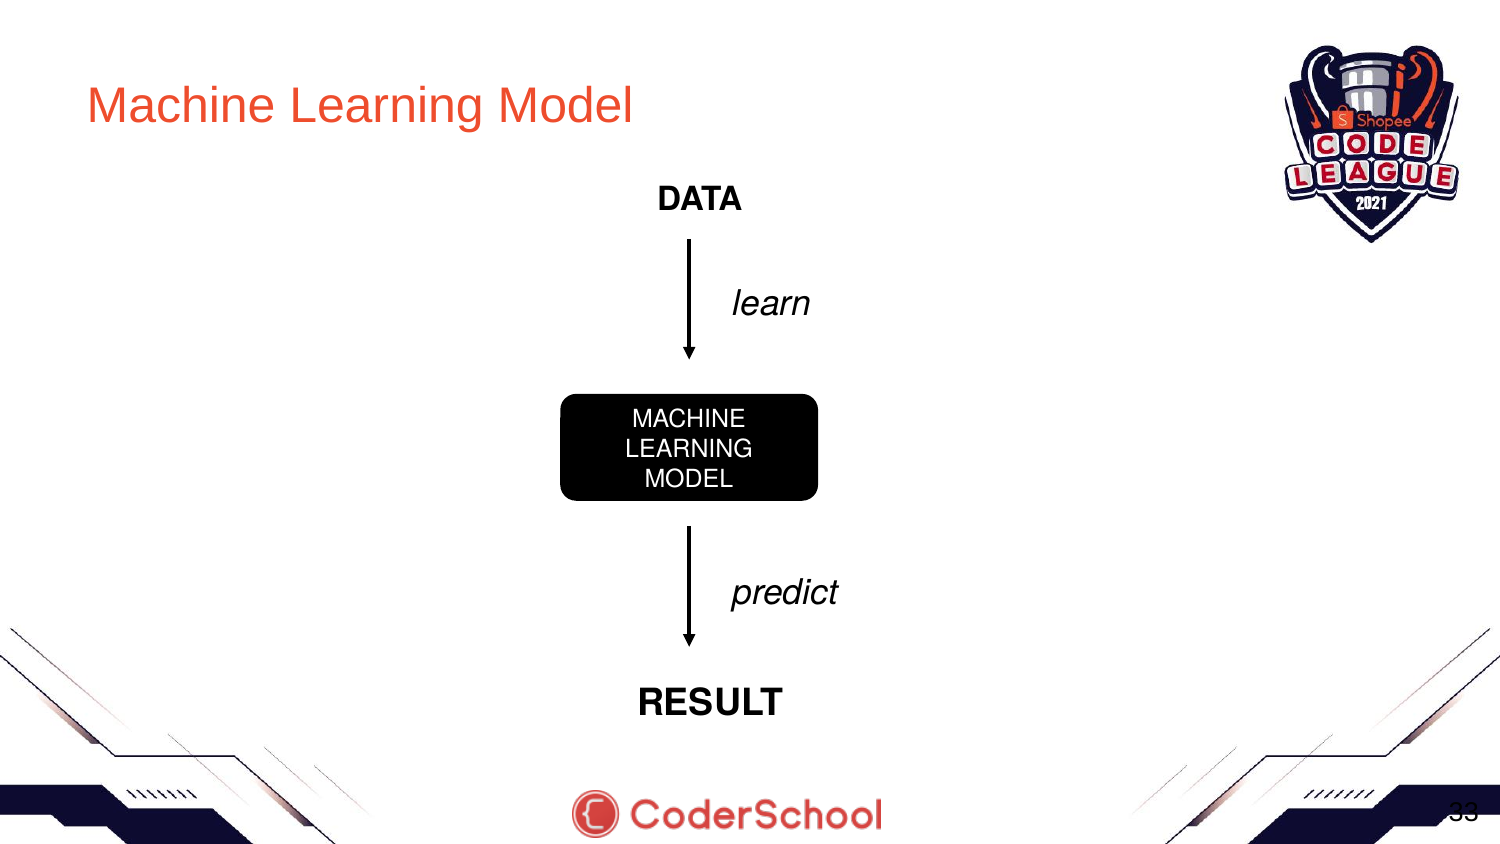

# Machine Learning Model
DATA
learn
MACHINE LEARNING
MODEL
predict
RESULT
33